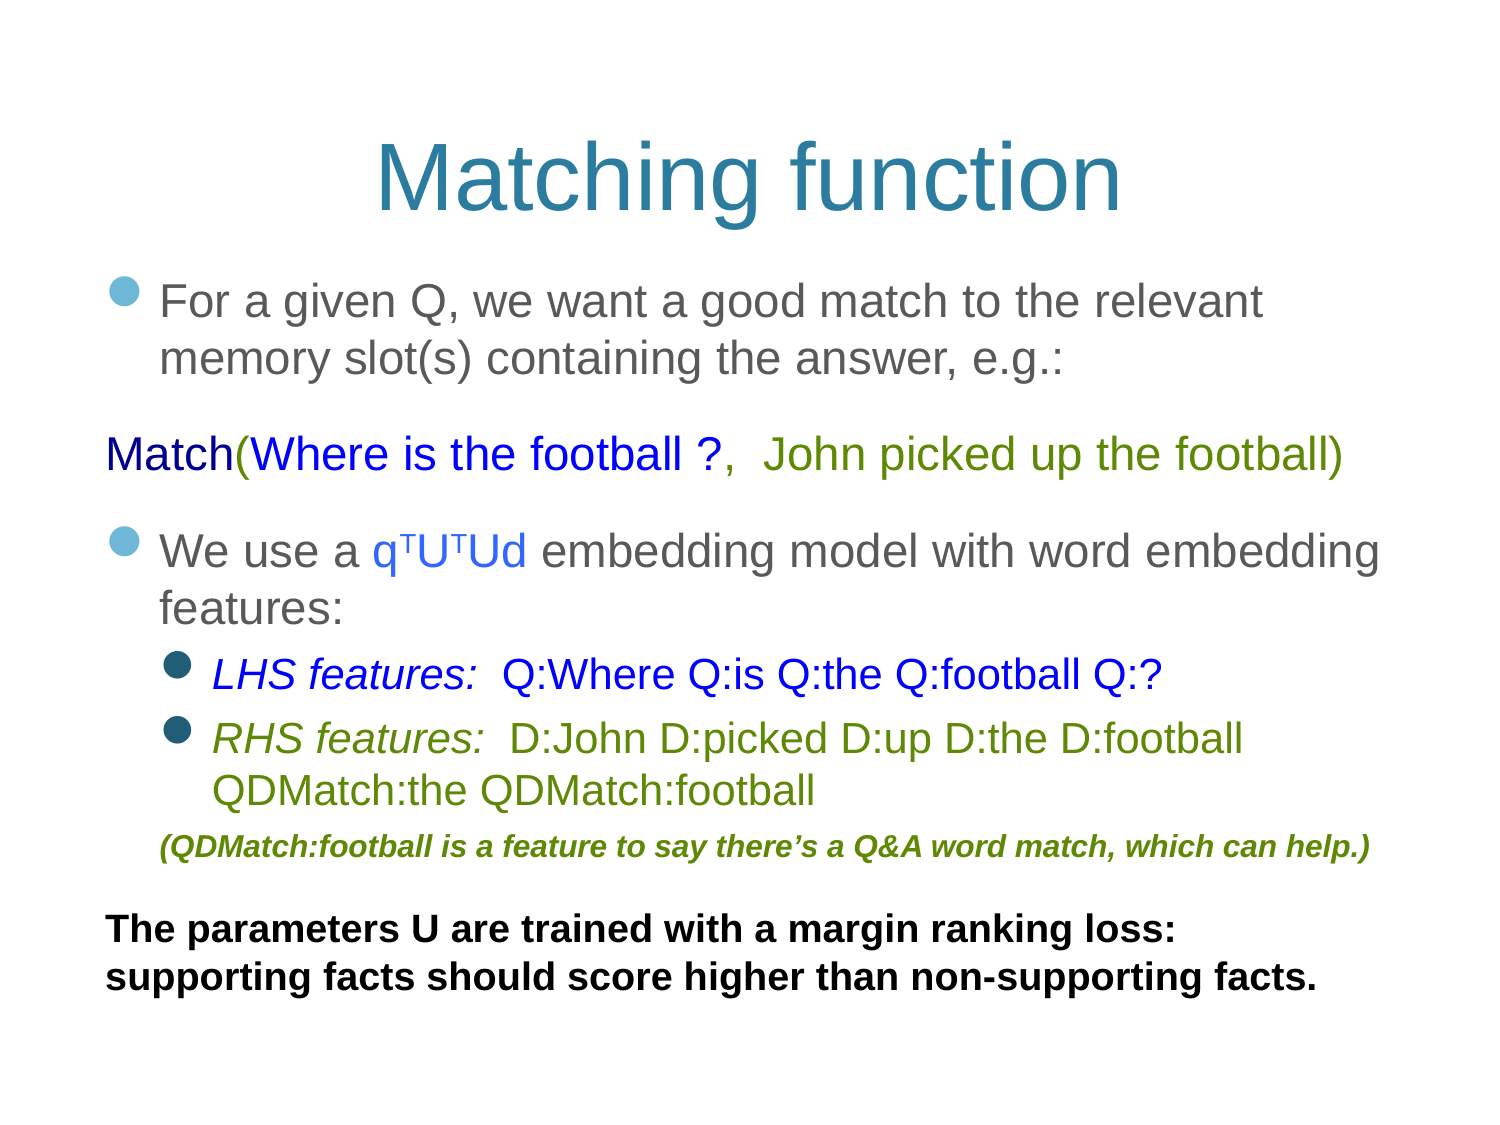

# Matching function
For a given Q, we want a good match to the relevant memory slot(s) containing the answer, e.g.:
Match(Where is the football ?,  John picked up the football)
We use a qTUTUd embedding model with word embedding features:
LHS features:  Q:Where Q:is Q:the Q:football Q:?
RHS features:  D:John D:picked D:up D:the D:football QDMatch:the QDMatch:football
(QDMatch:football is a feature to say there’s a Q&A word match, which can help.)
The parameters U are trained with a margin ranking loss:   supporting facts should score higher than non-supporting facts.